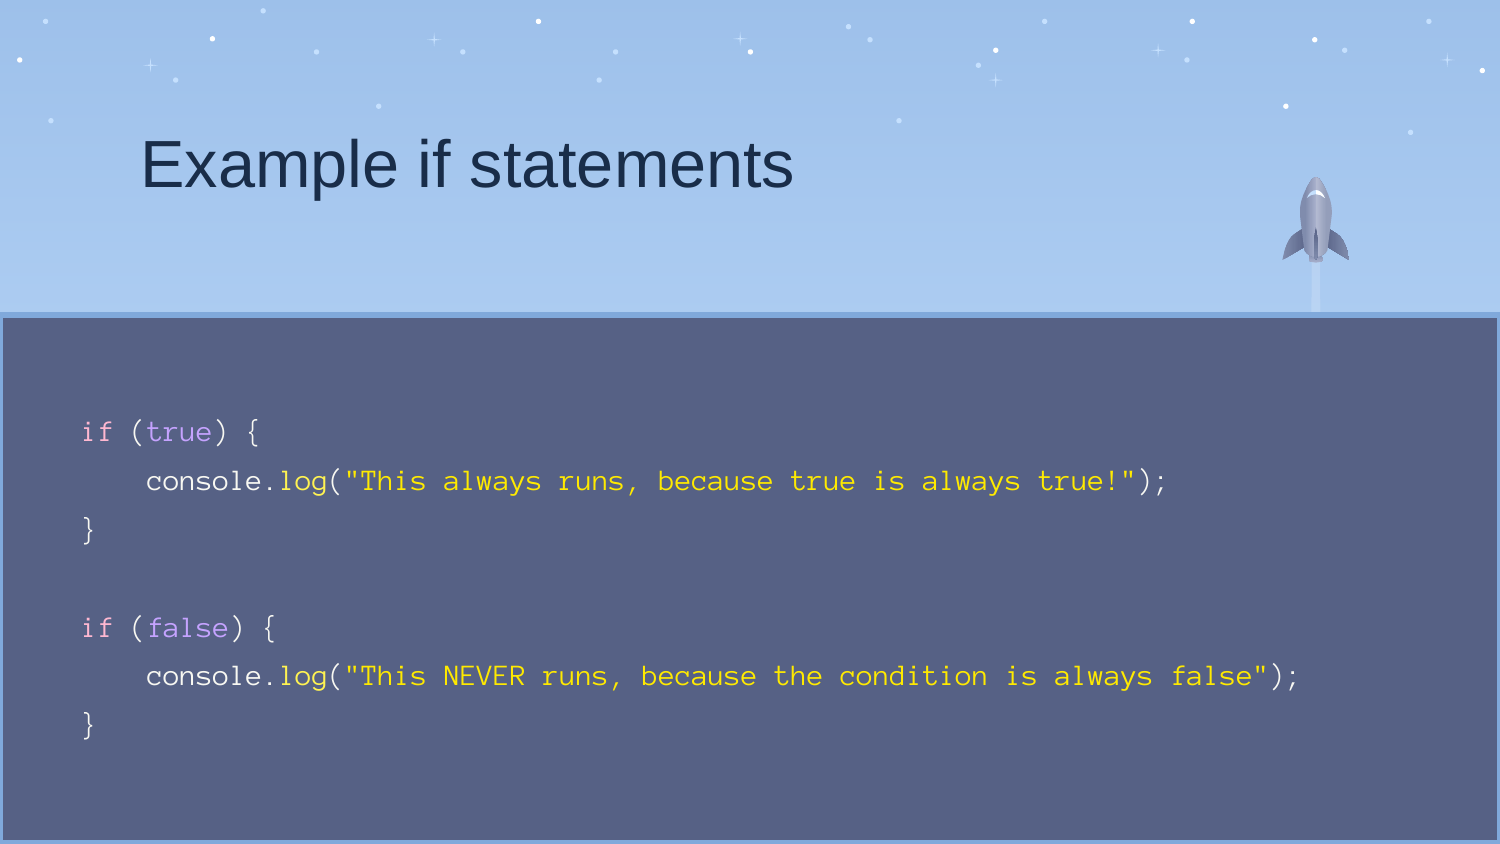

Example if statements

if (true) {
    console.log("This always runs, because true is always true!");
}

if (false) {
    console.log("This NEVER runs, because the condition is always false");
}